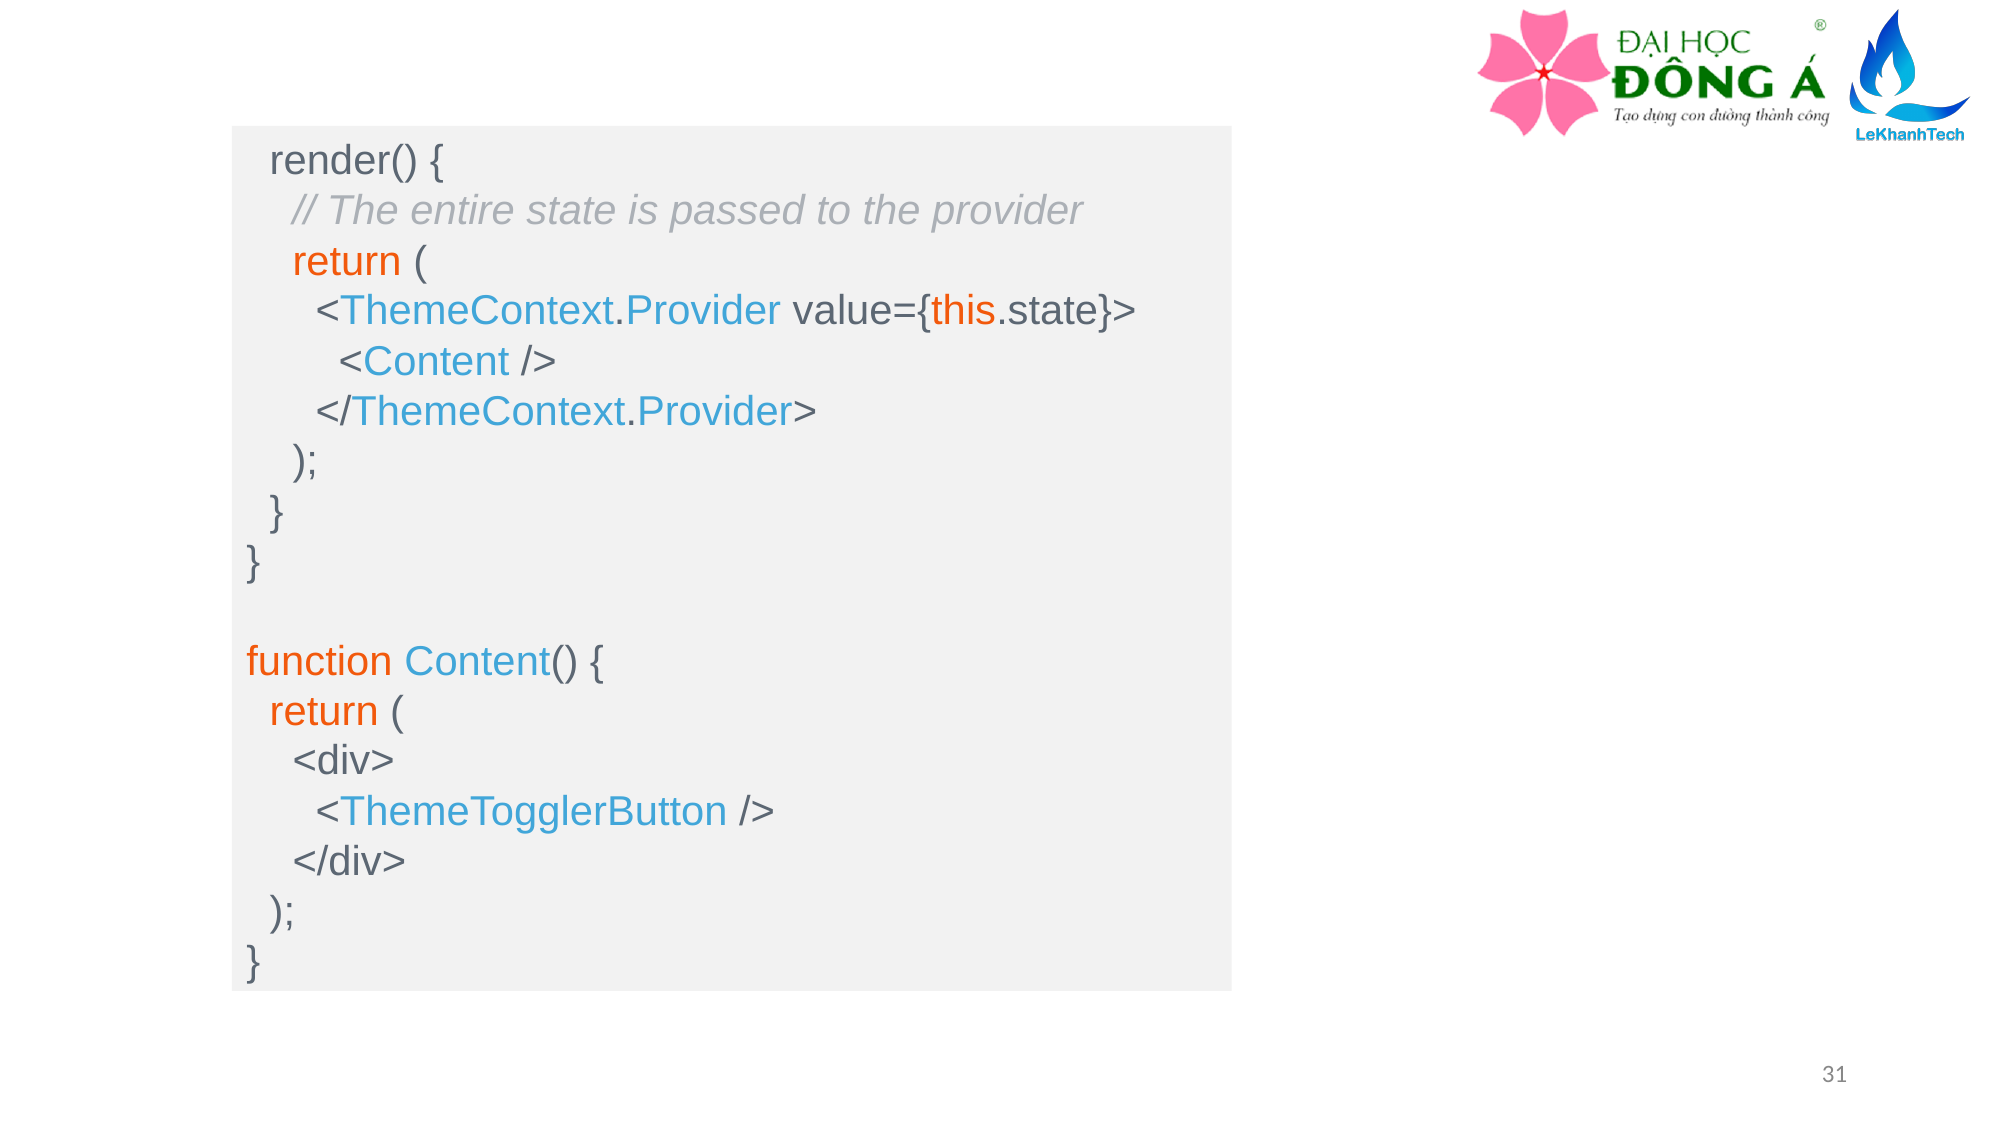

render() {
    // The entire state is passed to the provider
    return (
      <ThemeContext.Provider value={this.state}>
        <Content />
      </ThemeContext.Provider>
    );
  }
}
function Content() {
  return (
    <div>
      <ThemeTogglerButton />
    </div>
  );
}
31